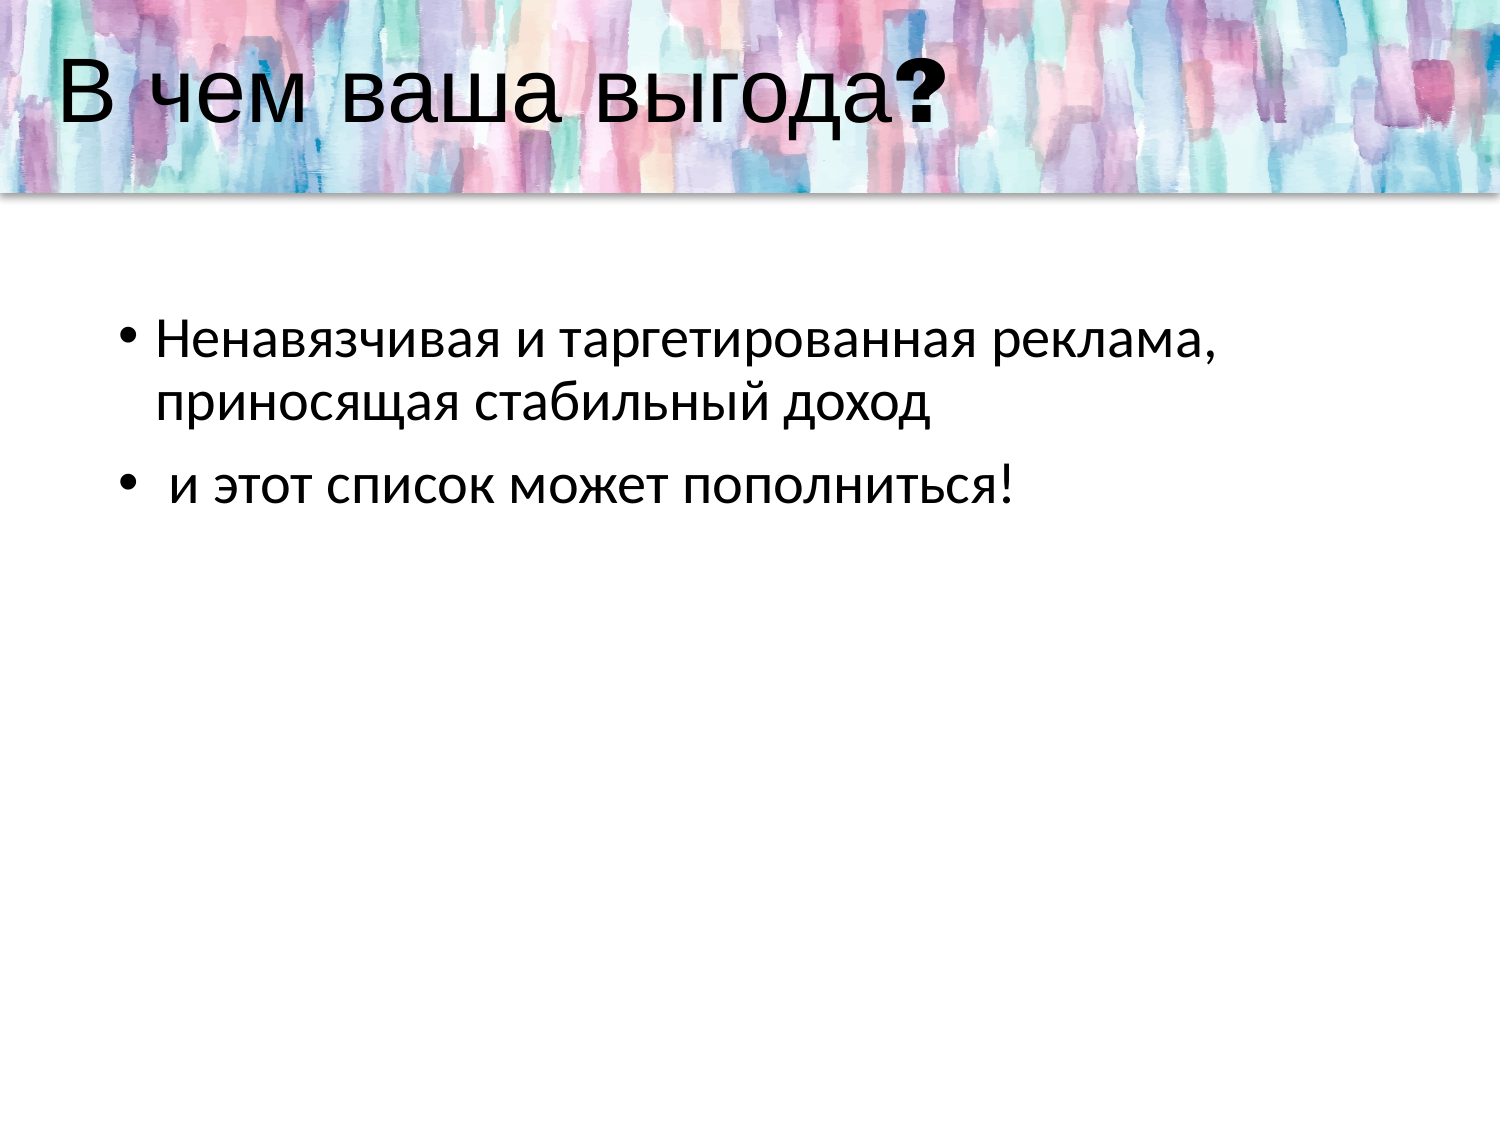

# В чем ваша выгода?
Ненавязчивая и таргетированная реклама, приносящая стабильный доход
 и этот список может пополниться!